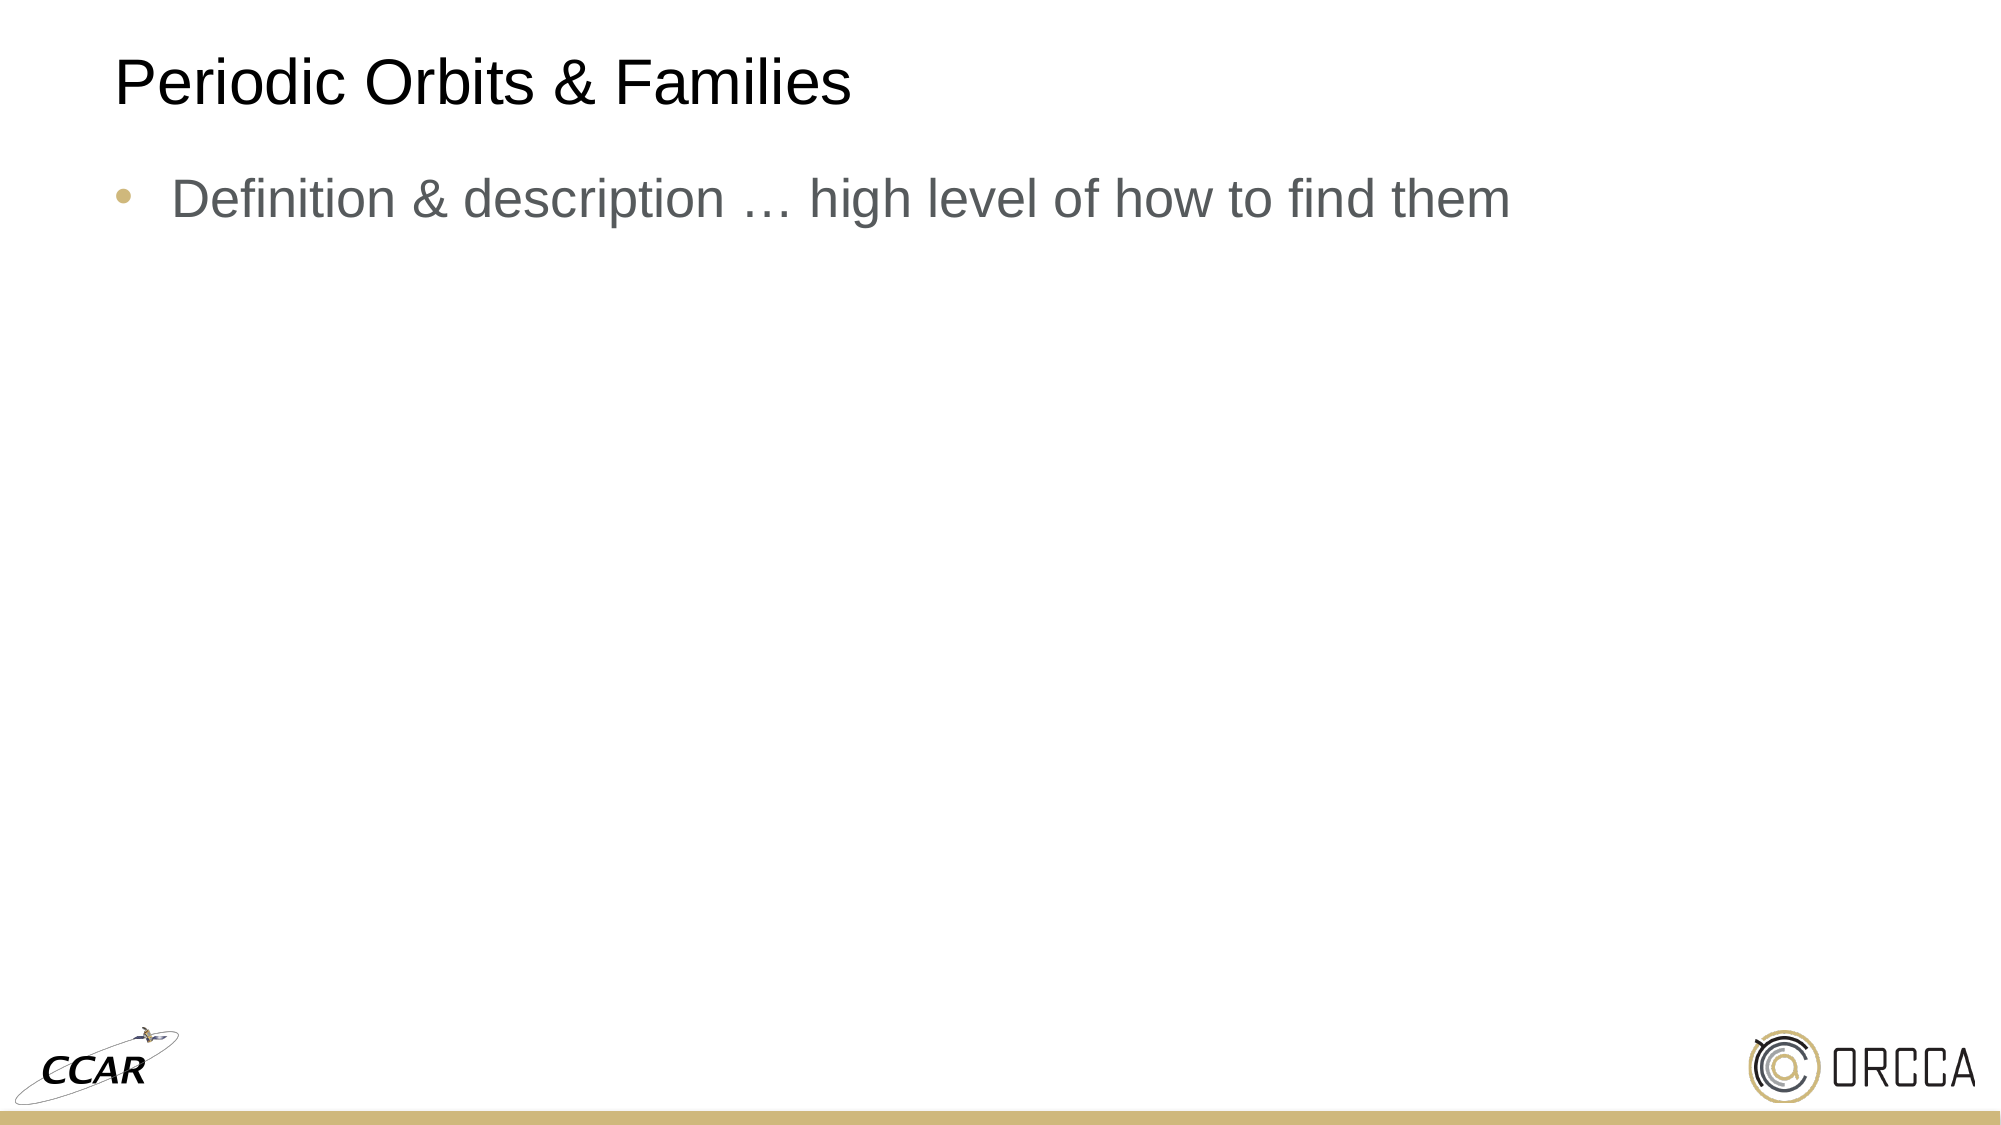

# Periodic Orbits & Families
Definition & description … high level of how to find them